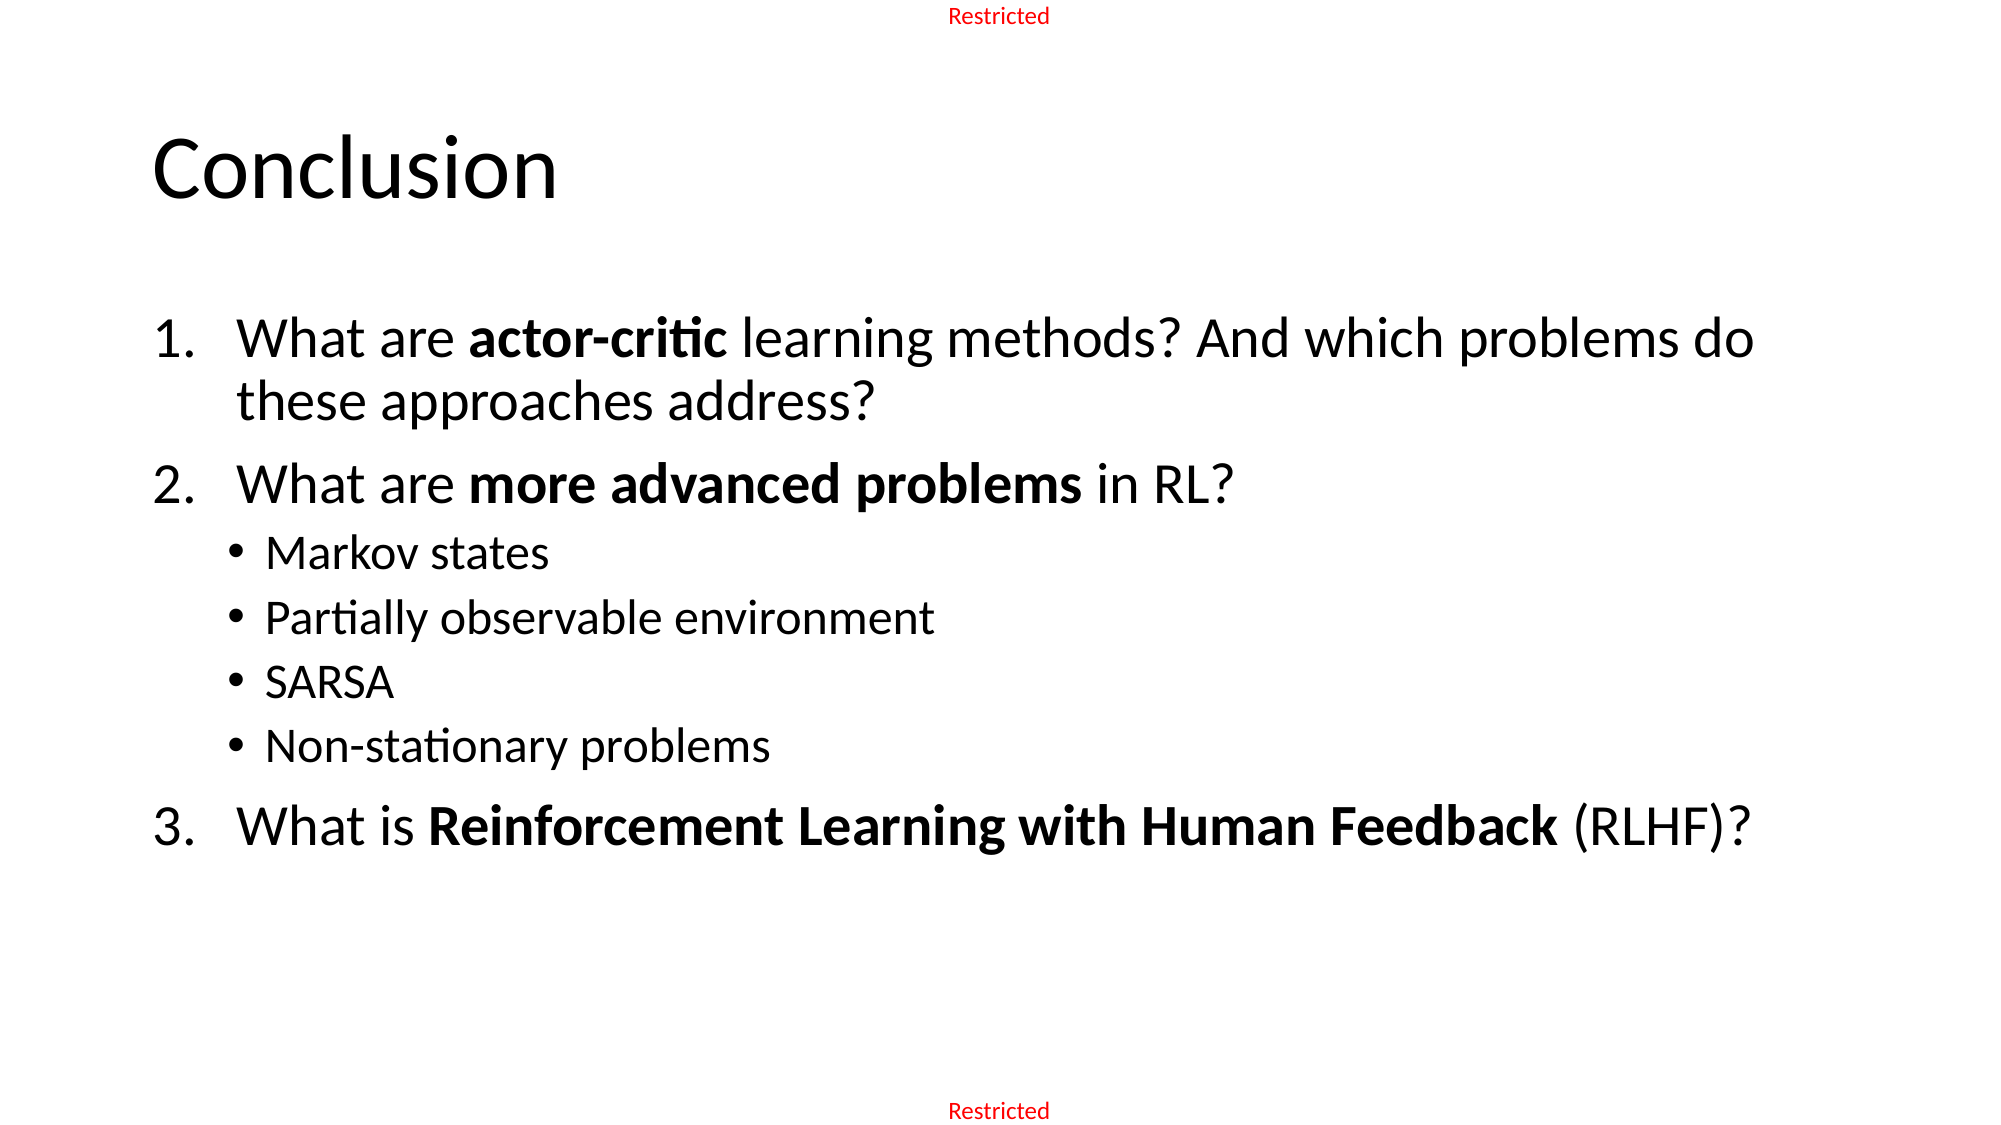

# Conclusion
What are actor-critic learning methods? And which problems do these approaches address?
What are more advanced problems in RL?
Markov states
Partially observable environment
SARSA
Non-stationary problems
What is Reinforcement Learning with Human Feedback (RLHF)?